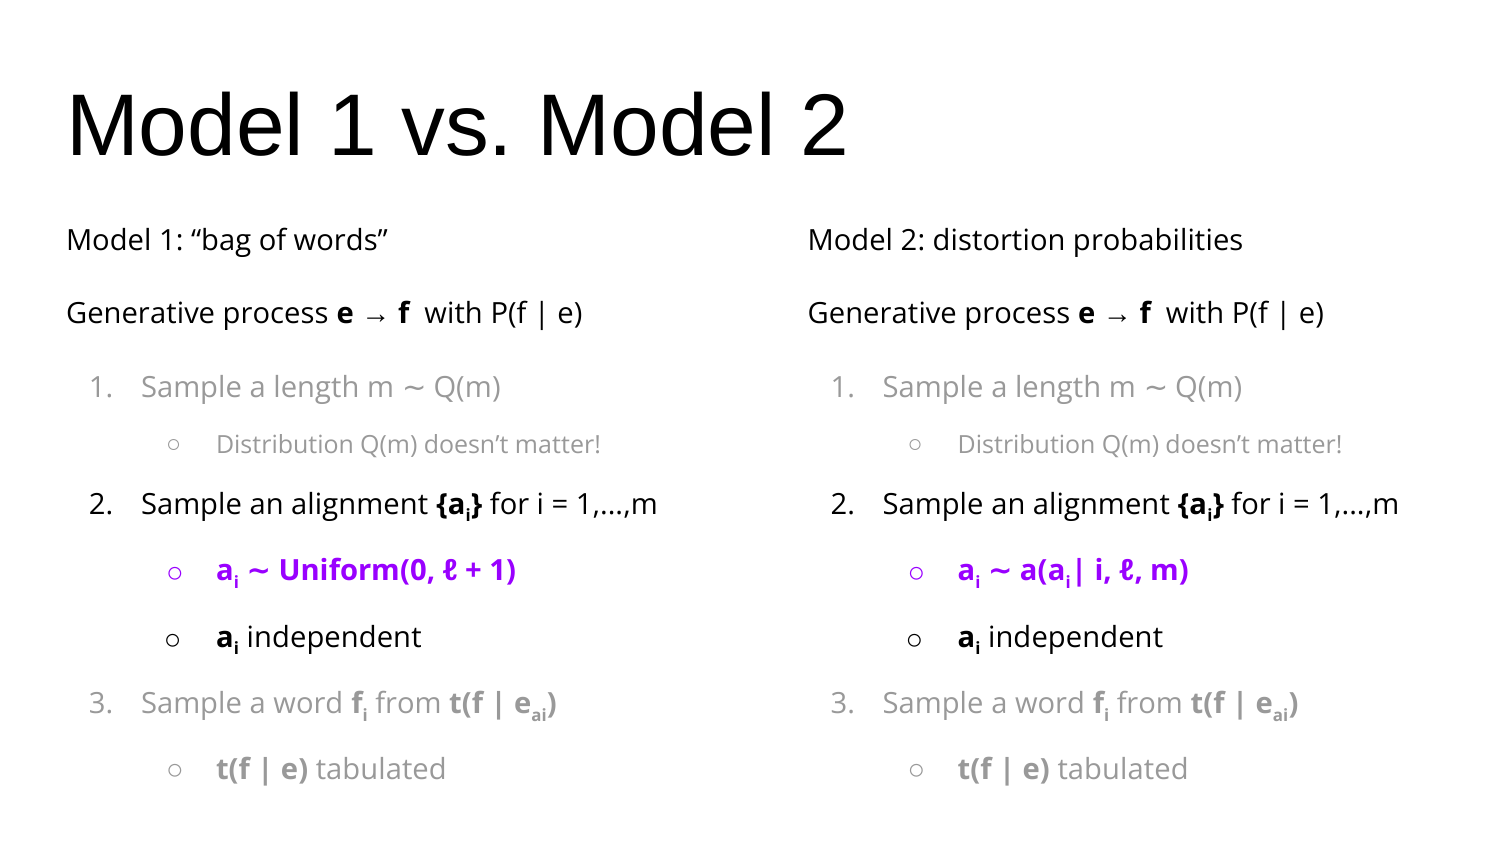

# Model 1 vs. Model 2
Model 1: “bag of words”
Generative process e → f  with P(f | e)
Sample a length m ∼ Q(m)
Distribution Q(m) doesn’t matter!
Sample an alignment {ai} for i = 1,...,m
ai ∼ Uniform(0, ℓ + 1)
ai independent
Sample a word fi from t(f | eai)
t(f | e) tabulated
Model 2: distortion probabilities
Generative process e → f  with P(f | e)
Sample a length m ∼ Q(m)
Distribution Q(m) doesn’t matter!
Sample an alignment {ai} for i = 1,...,m
ai ∼ a(ai| i, ℓ, m)
ai independent
Sample a word fi from t(f | eai)
t(f | e) tabulated